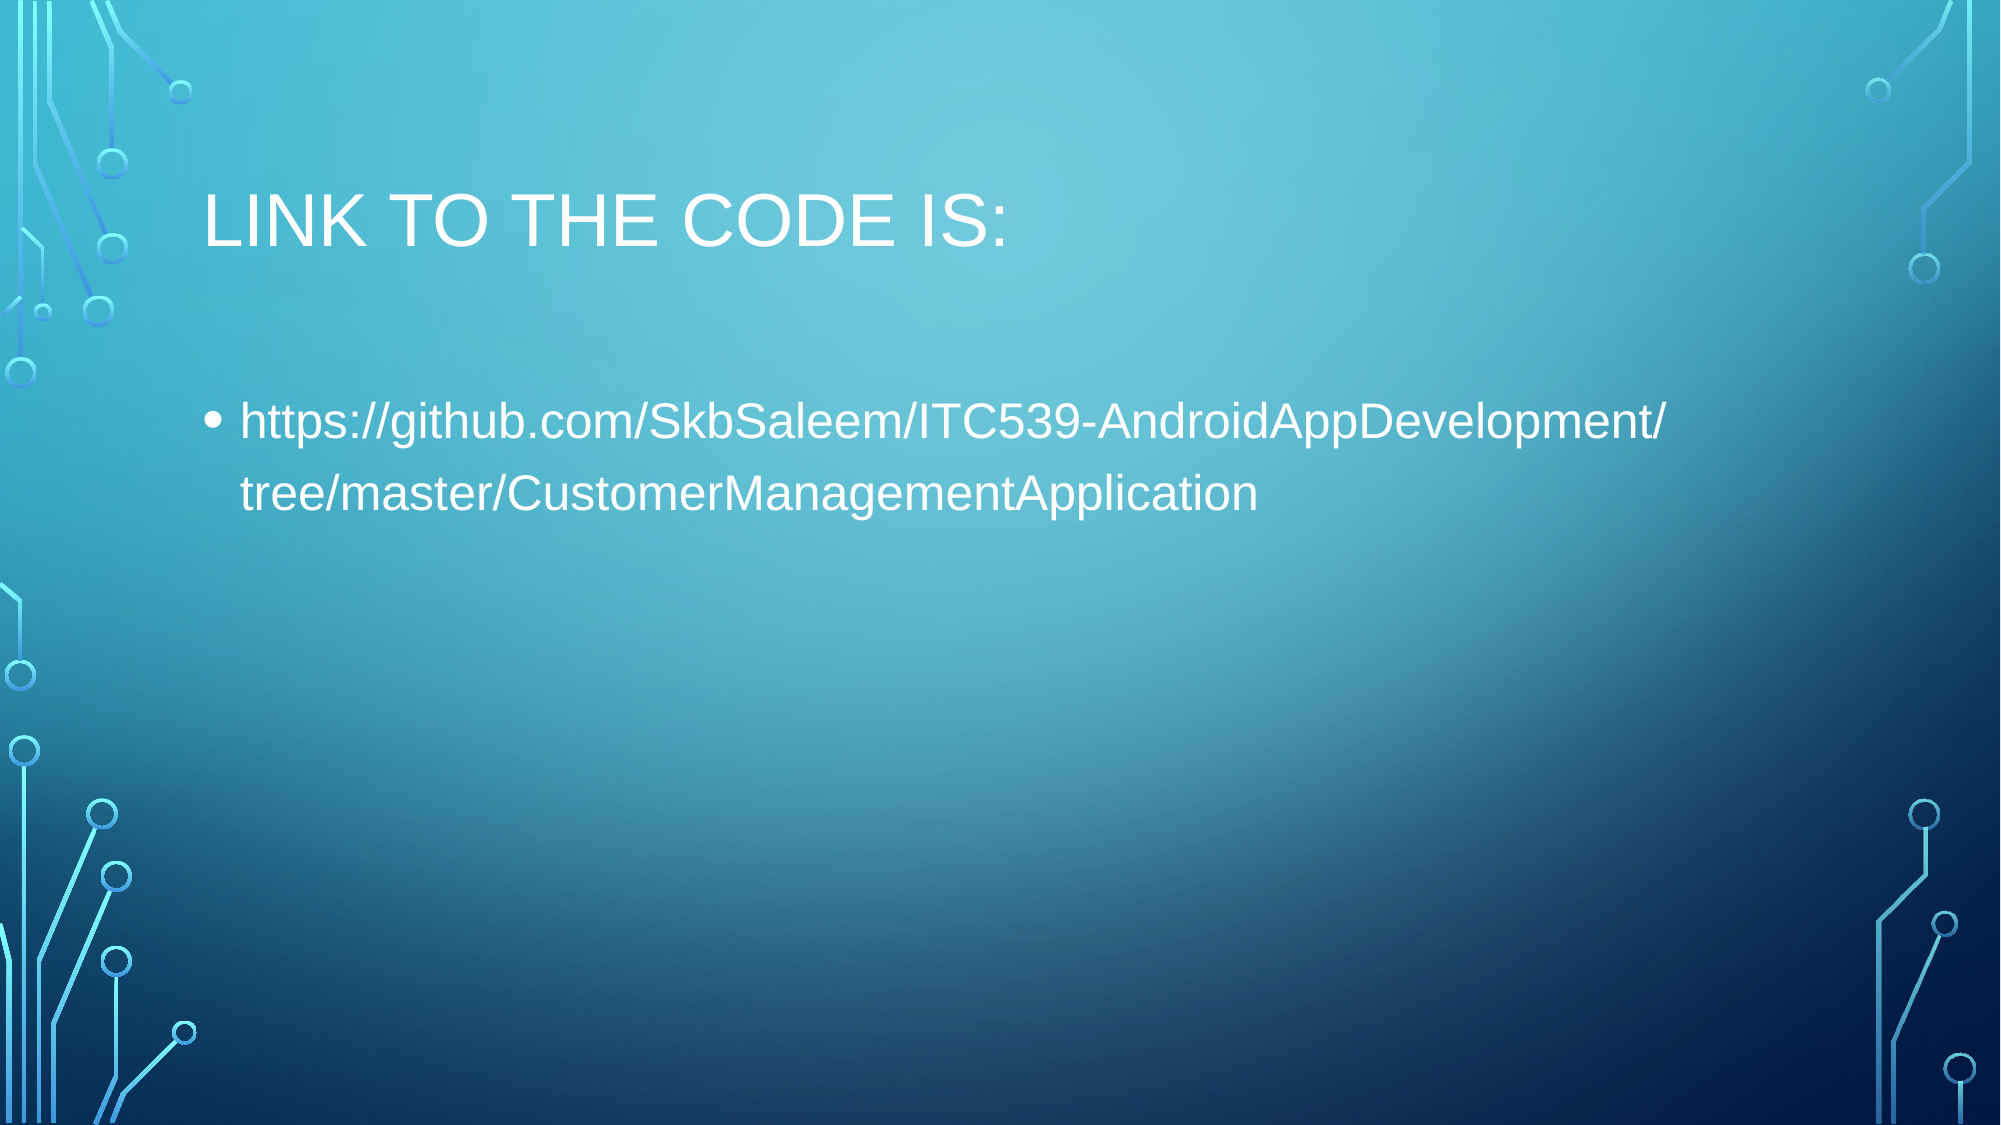

# Link to the code is:
https://github.com/SkbSaleem/ITC539-AndroidAppDevelopment/tree/master/CustomerManagementApplication